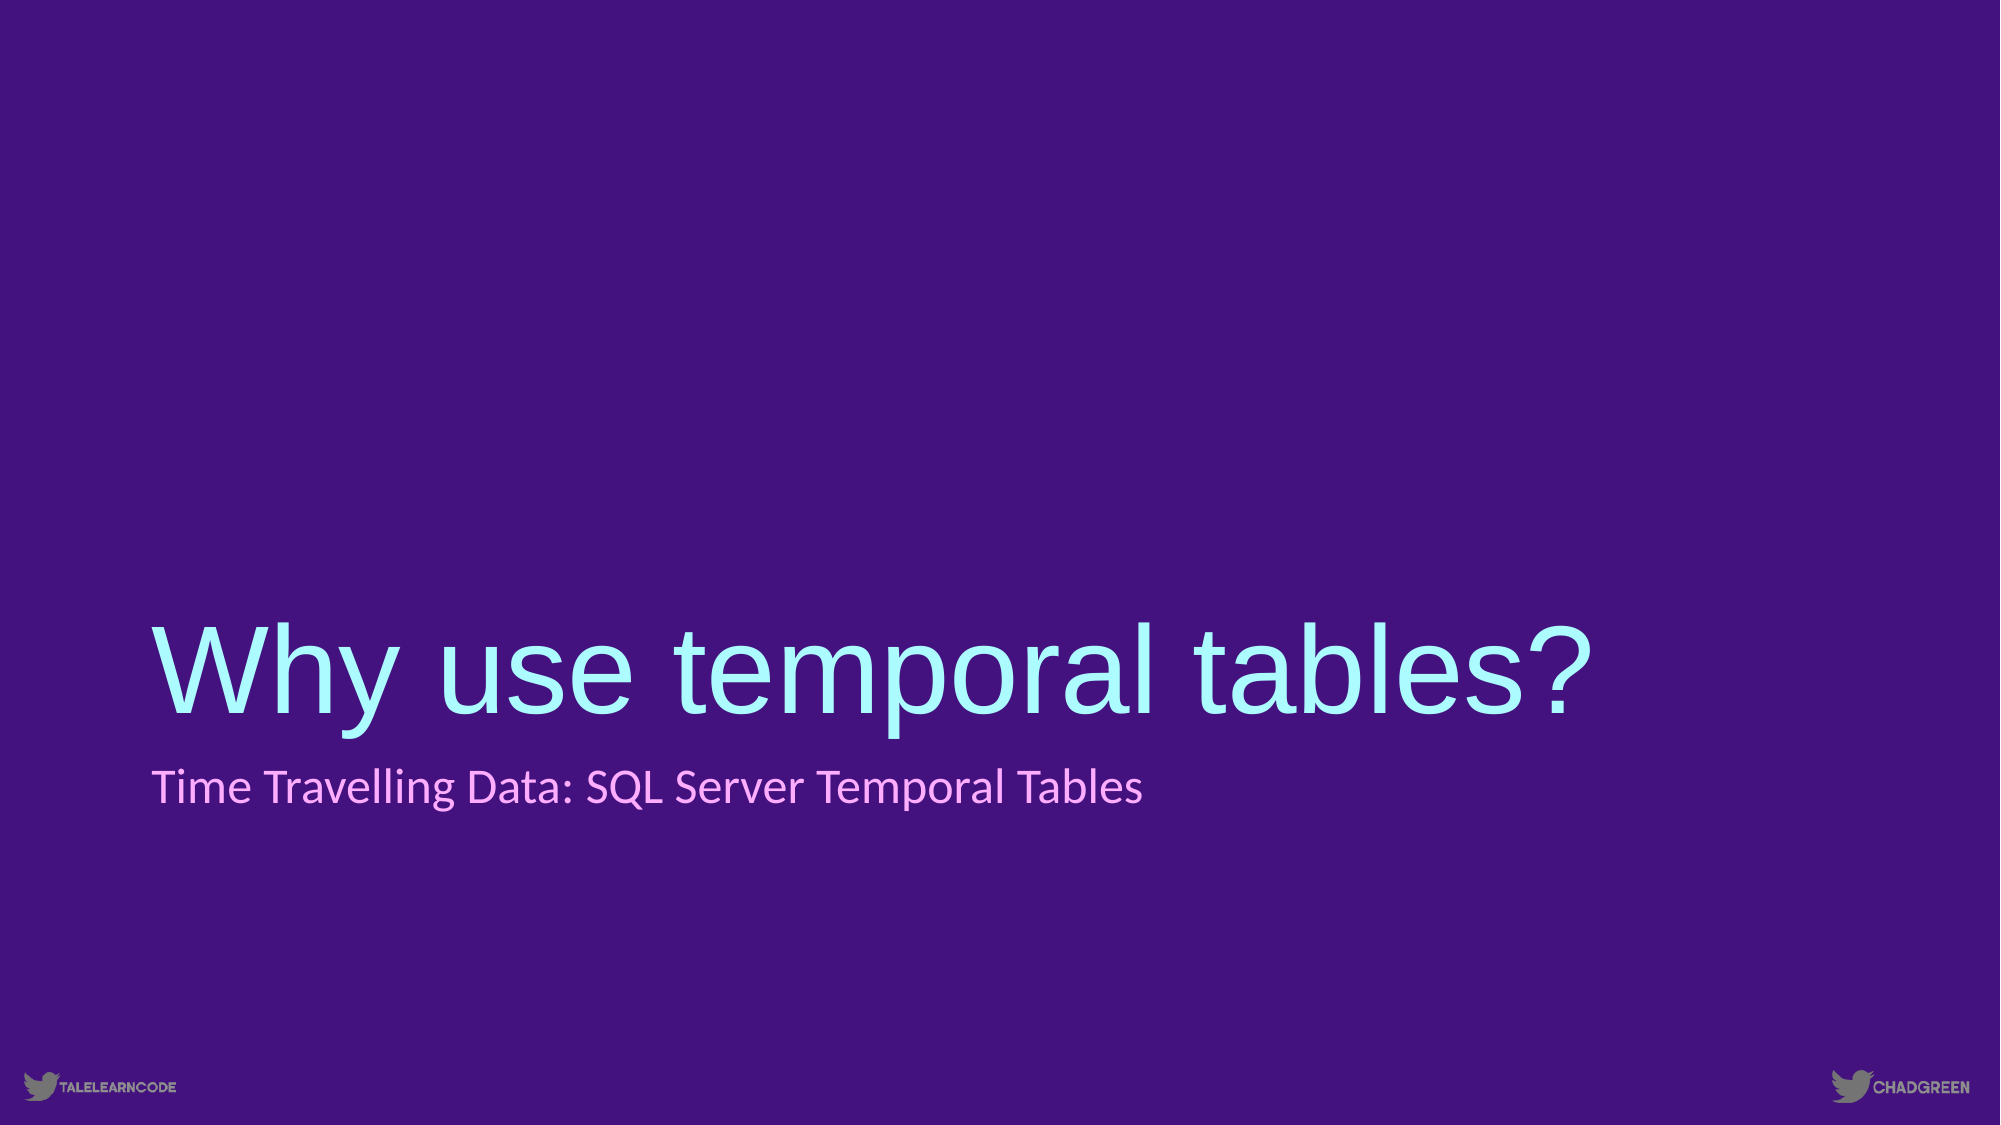

# Why use temporal tables?
Time Travelling Data: SQL Server Temporal Tables